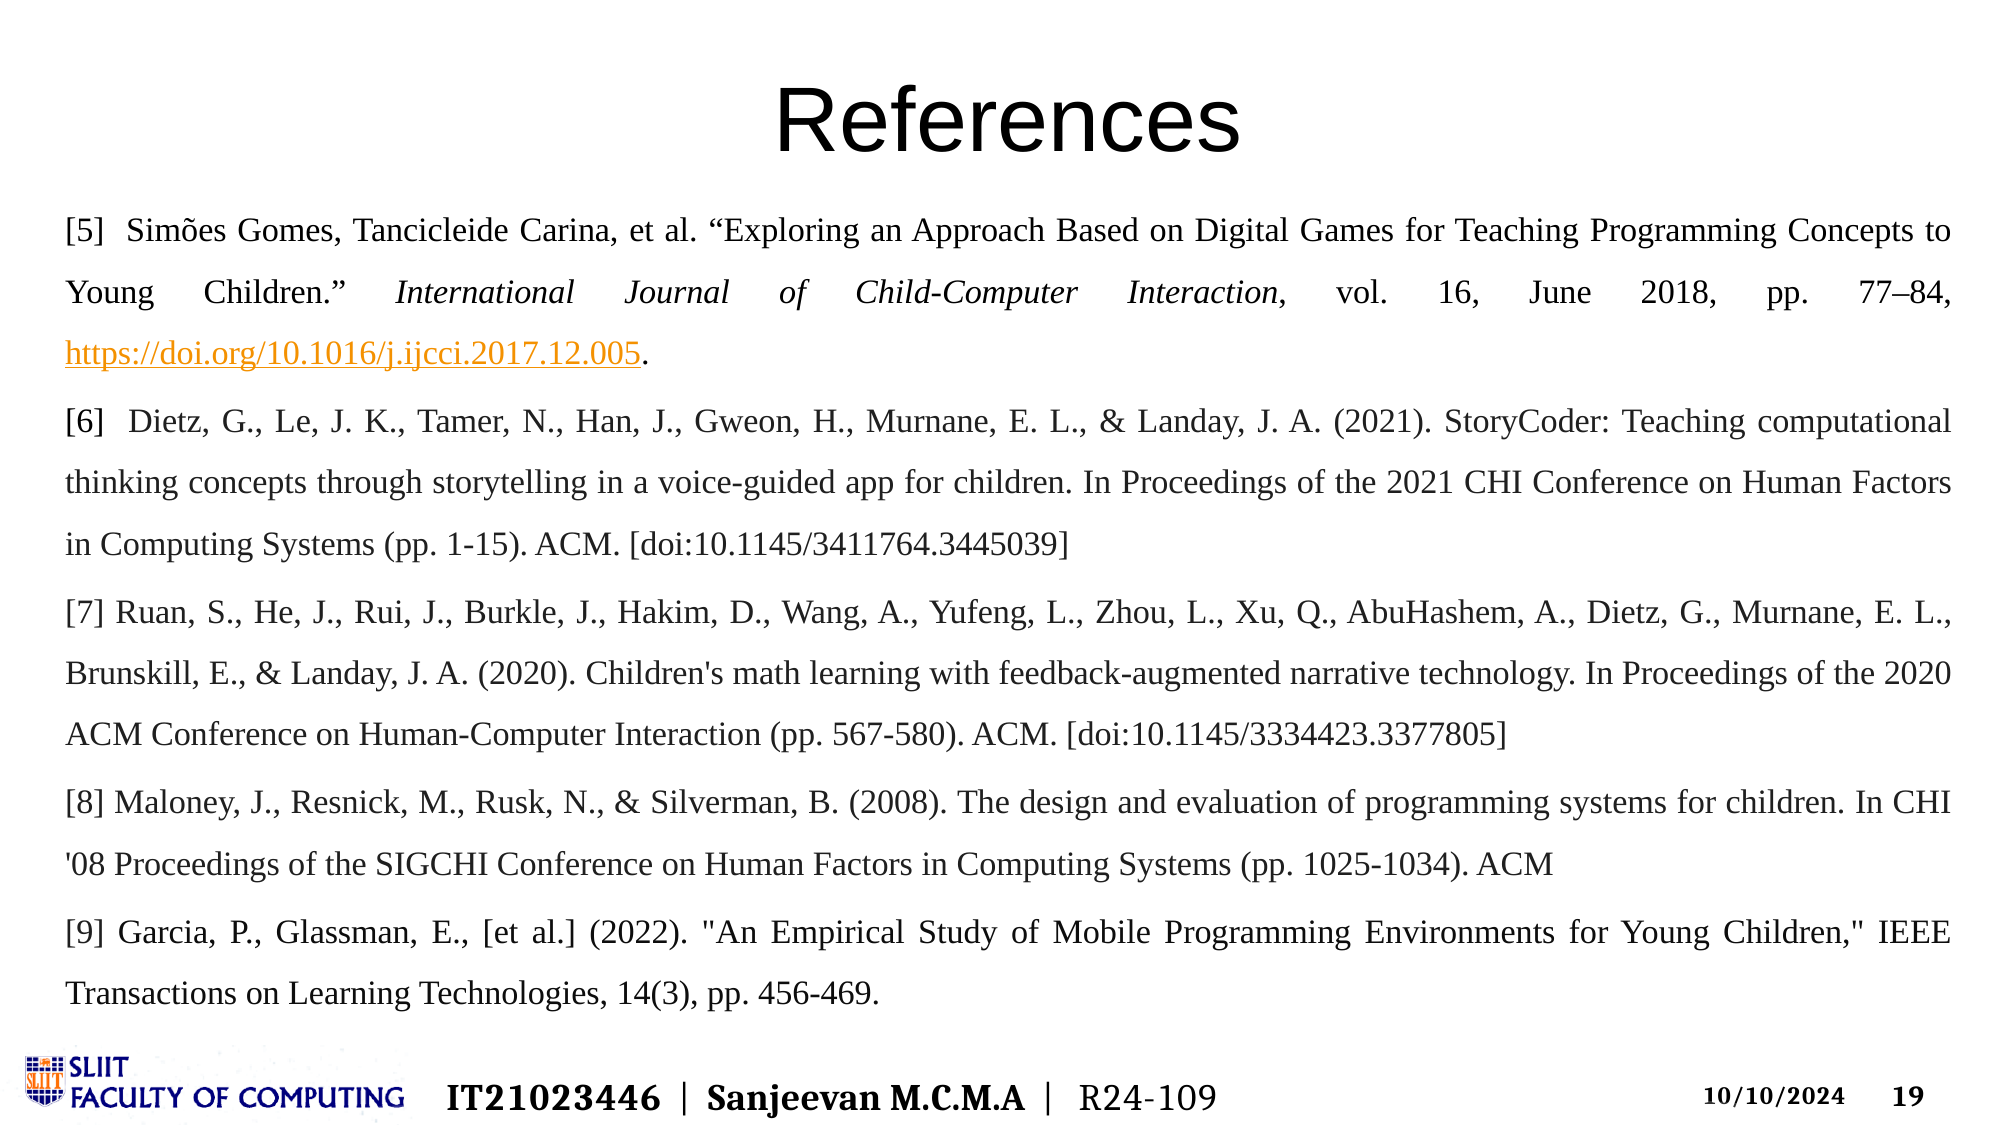

# References
[5]  Simões Gomes, Tancicleide Carina, et al. “Exploring an Approach Based on Digital Games for Teaching Programming Concepts to Young Children.” International Journal of Child-Computer Interaction, vol. 16, June 2018, pp. 77–84, https://doi.org/10.1016/j.ijcci.2017.12.005.
[6]  Dietz, G., Le, J. K., Tamer, N., Han, J., Gweon, H., Murnane, E. L., & Landay, J. A. (2021). StoryCoder: Teaching computational thinking concepts through storytelling in a voice-guided app for children. In Proceedings of the 2021 CHI Conference on Human Factors in Computing Systems (pp. 1-15). ACM. [doi:10.1145/3411764.3445039]
[7] Ruan, S., He, J., Rui, J., Burkle, J., Hakim, D., Wang, A., Yufeng, L., Zhou, L., Xu, Q., AbuHashem, A., Dietz, G., Murnane, E. L., Brunskill, E., & Landay, J. A. (2020). Children's math learning with feedback-augmented narrative technology. In Proceedings of the 2020 ACM Conference on Human-Computer Interaction (pp. 567-580). ACM. [doi:10.1145/3334423.3377805]
[8] Maloney, J., Resnick, M., Rusk, N., & Silverman, B. (2008). The design and evaluation of programming systems for children. In CHI '08 Proceedings of the SIGCHI Conference on Human Factors in Computing Systems (pp. 1025-1034). ACM
[9] Garcia, P., Glassman, E., [et al.] (2022). "An Empirical Study of Mobile Programming Environments for Young Children," IEEE Transactions on Learning Technologies, 14(3), pp. 456-469.

IT21023446  |  Sanjeevan M.C.M.A  |   R24-109